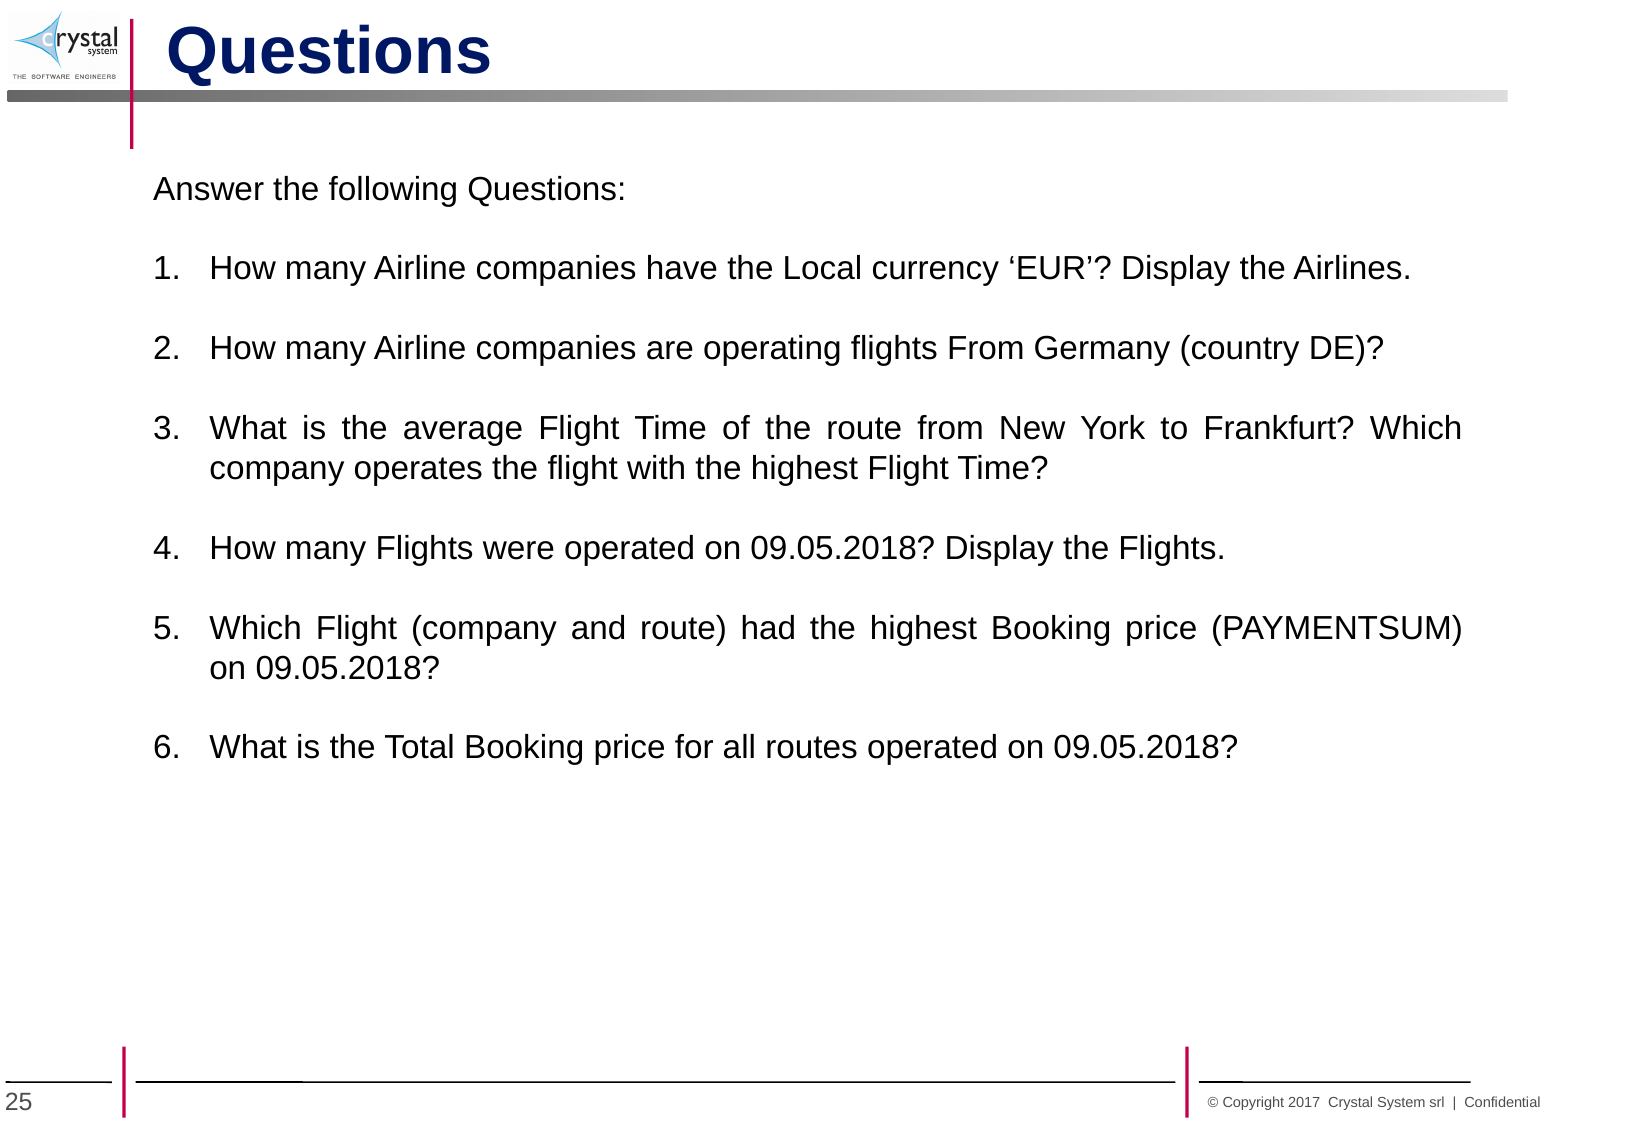

Questions
Answer the following Questions:

How many Airline companies have the Local currency ‘EUR’? Display the Airlines.

How many Airline companies are operating flights From Germany (country DE)?

What is the average Flight Time of the route from New York to Frankfurt? Which company operates the flight with the highest Flight Time?

How many Flights were operated on 09.05.2018? Display the Flights.

Which Flight (company and route) had the highest Booking price (PAYMENTSUM) on 09.05.2018?

What is the Total Booking price for all routes operated on 09.05.2018?